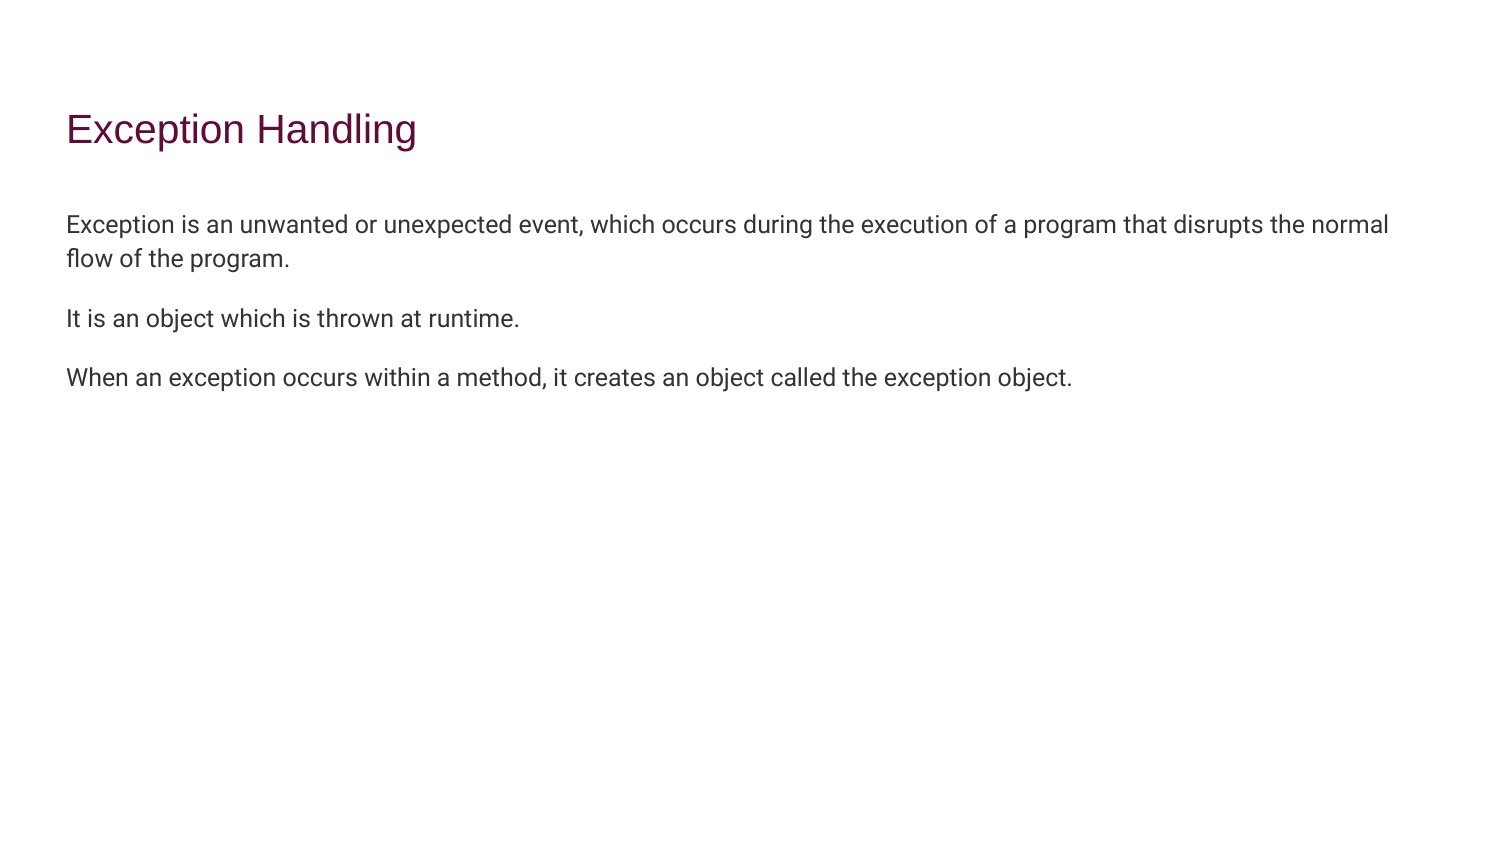

# Exception Handling

Exception is an unwanted or unexpected event, which occurs during the execution of a program that disrupts the normal flow of the program.
It is an object which is thrown at runtime.
When an exception occurs within a method, it creates an object called the exception object.